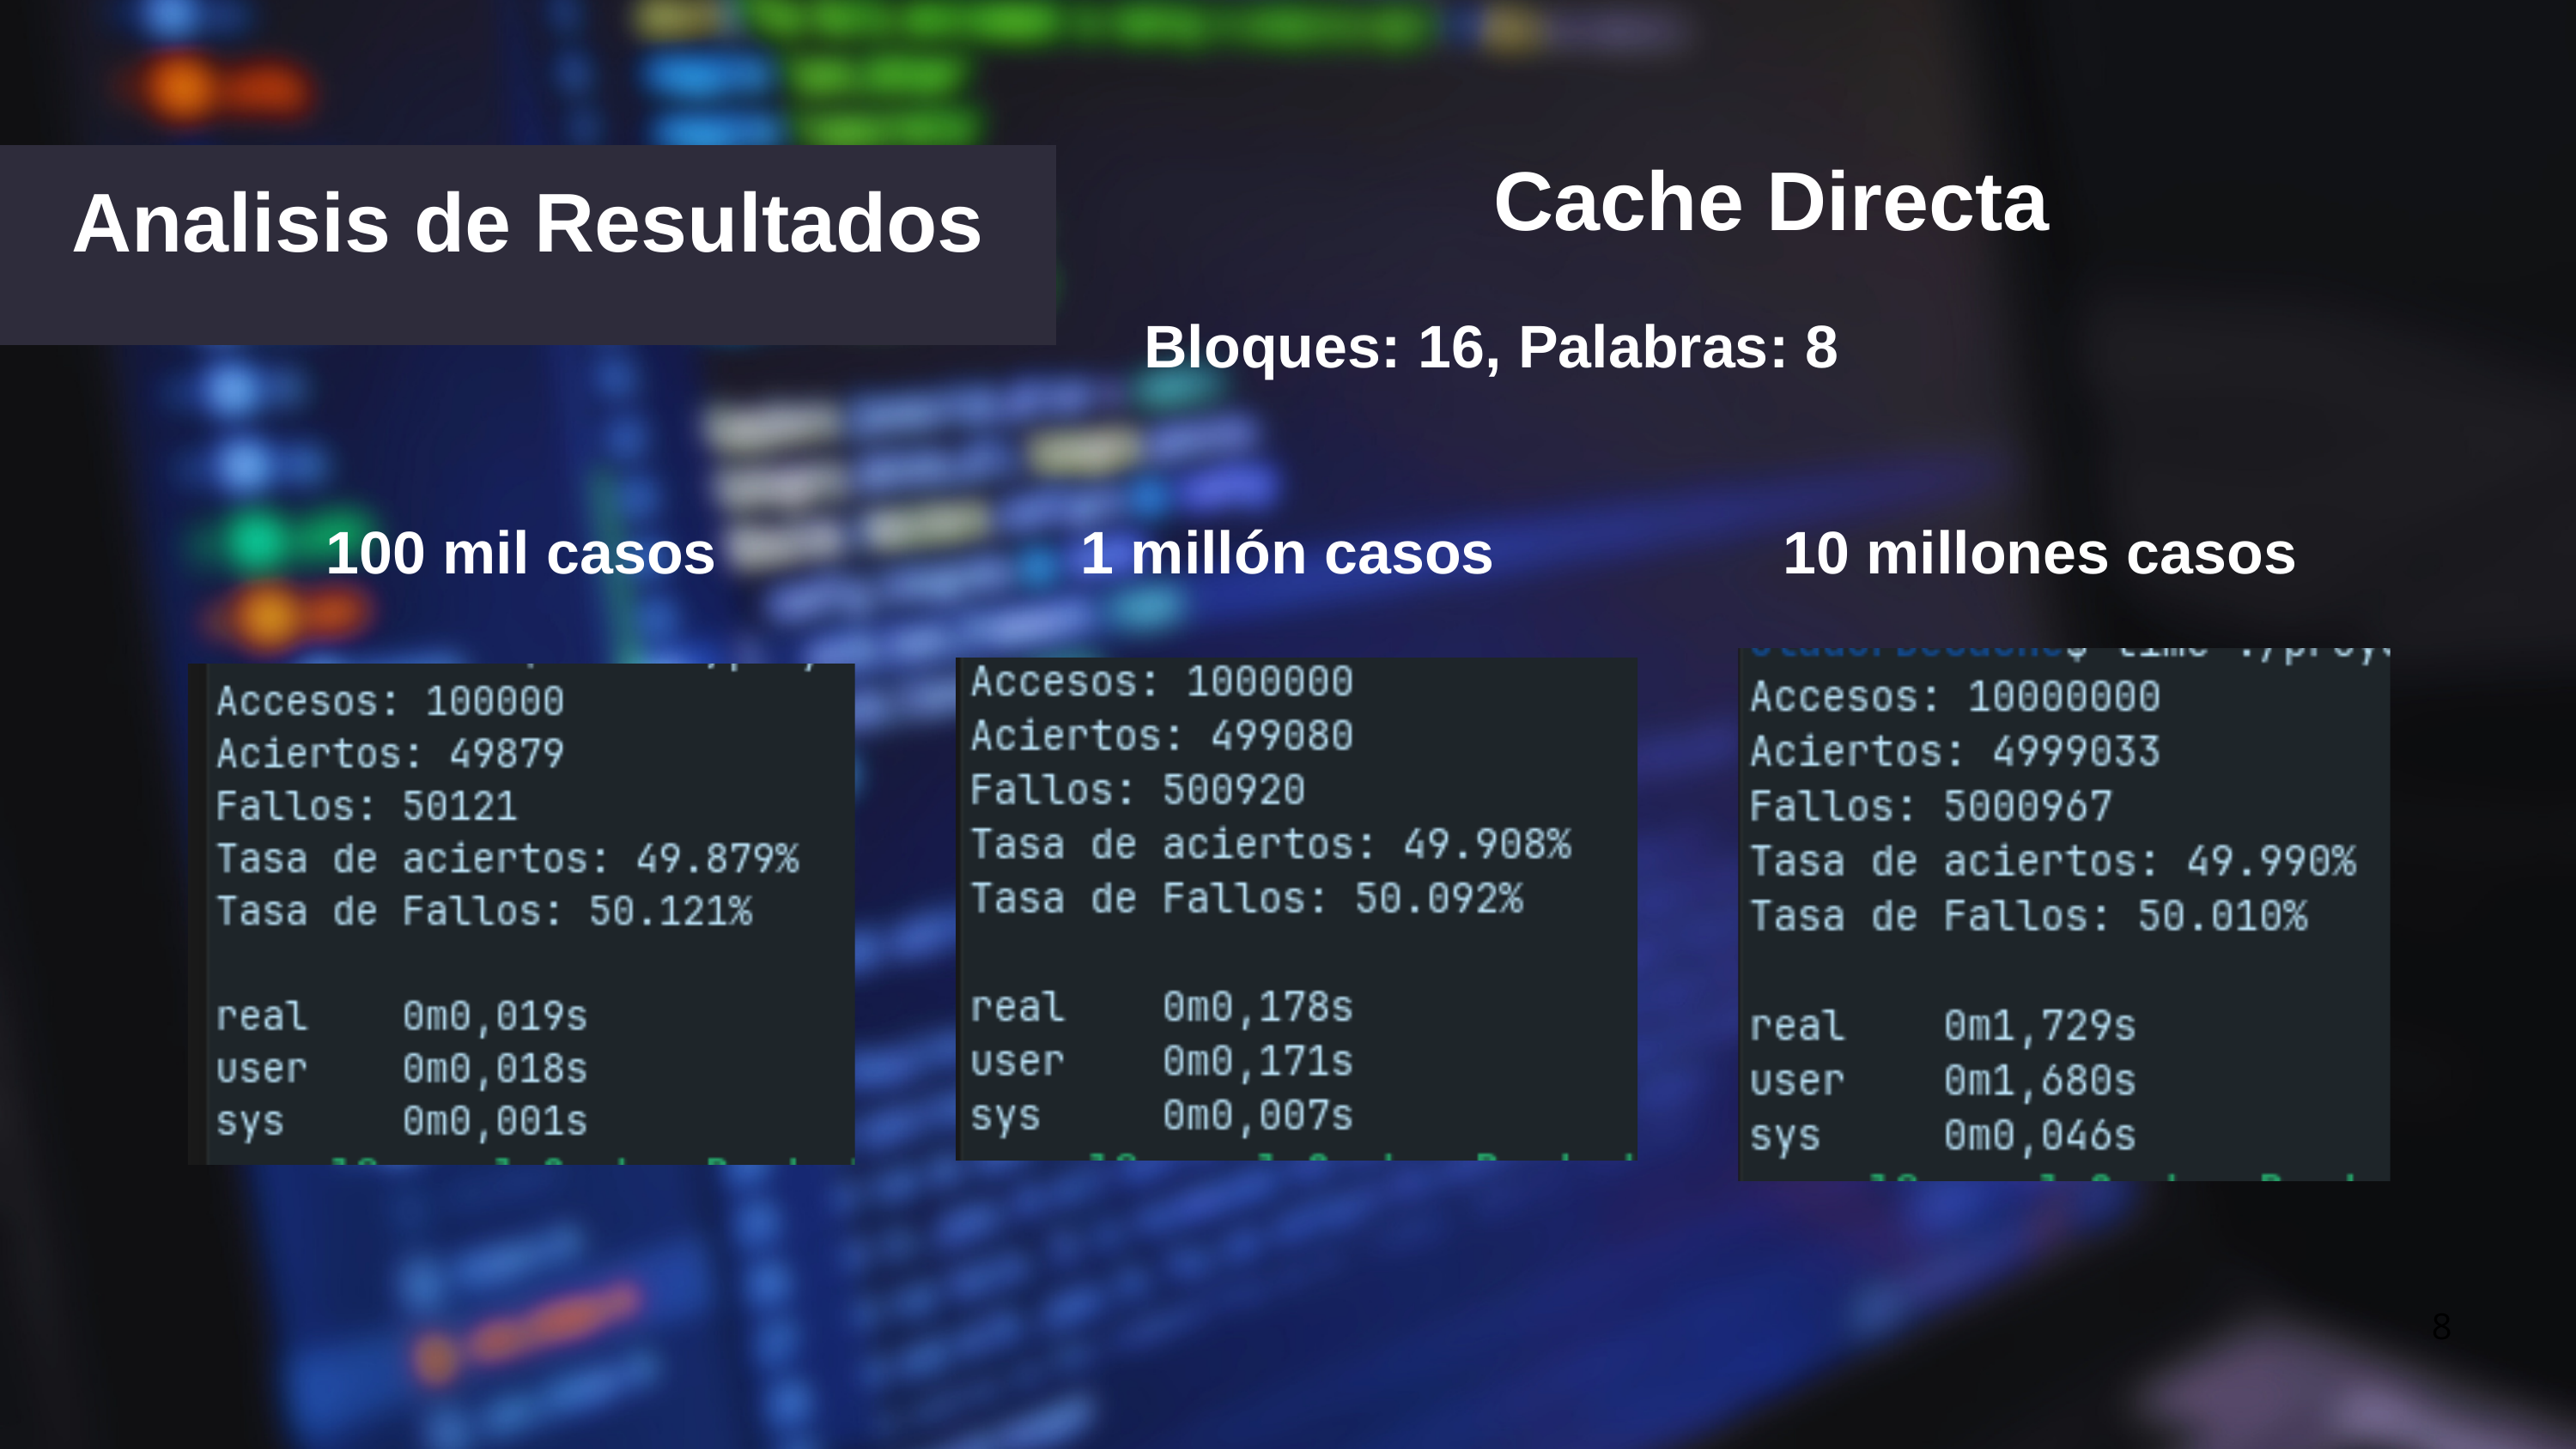

Cache Directa

Analisis de Resultados
Bloques: 16, Palabras: 8
100 mil casos
1 millón casos
10 millones casos

8